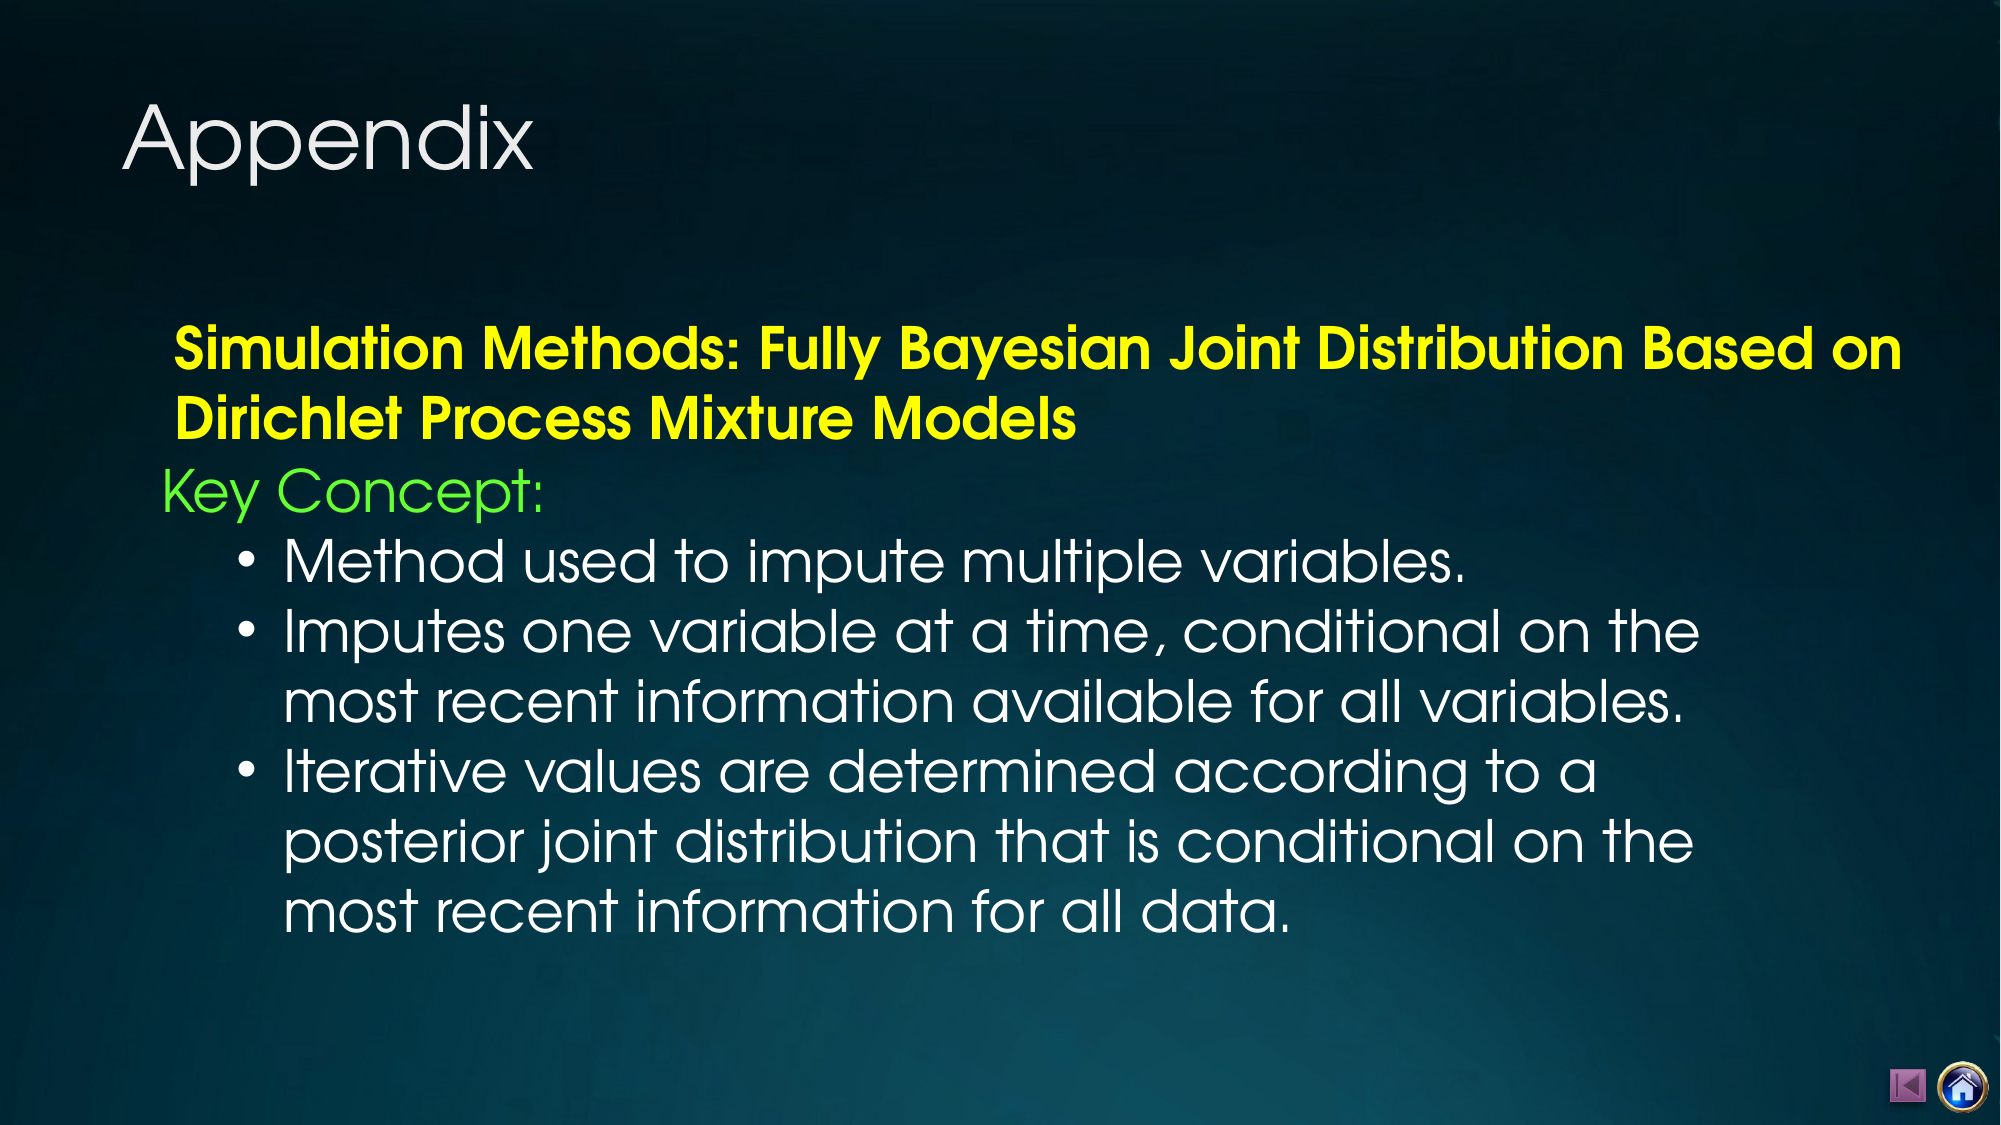

# Appendix
Simulation Methods: Fully Bayesian Joint Distribution Based on Dirichlet Process Mixture Models

Key Concept:
Method used to impute multiple variables.
Imputes one variable at a time, conditional on the most recent information available for all variables.
Iterative values are determined according to a posterior joint distribution that is conditional on the most recent information for all data.